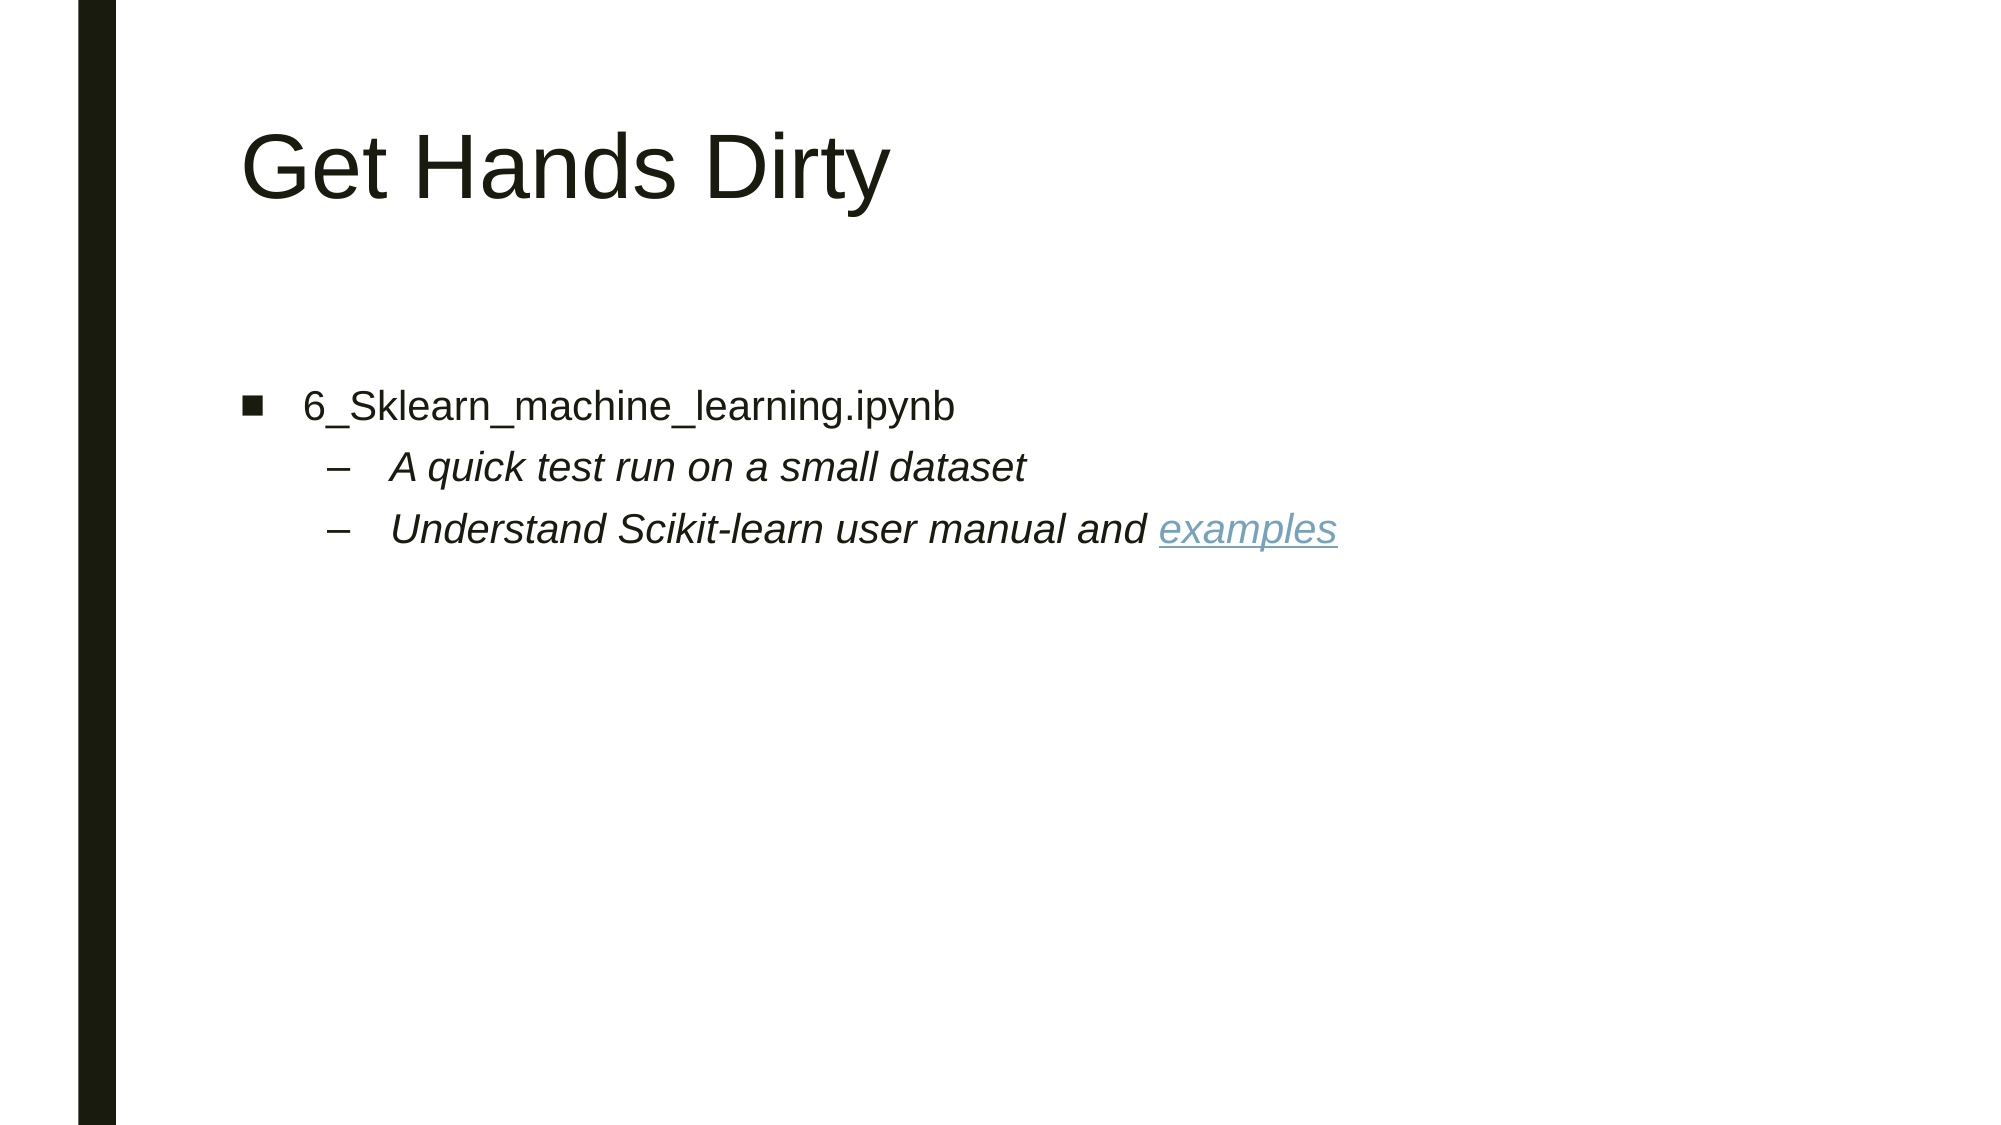

# Get Hands Dirty
6_Sklearn_machine_learning.ipynb
A quick test run on a small dataset
Understand Scikit-learn user manual and examples